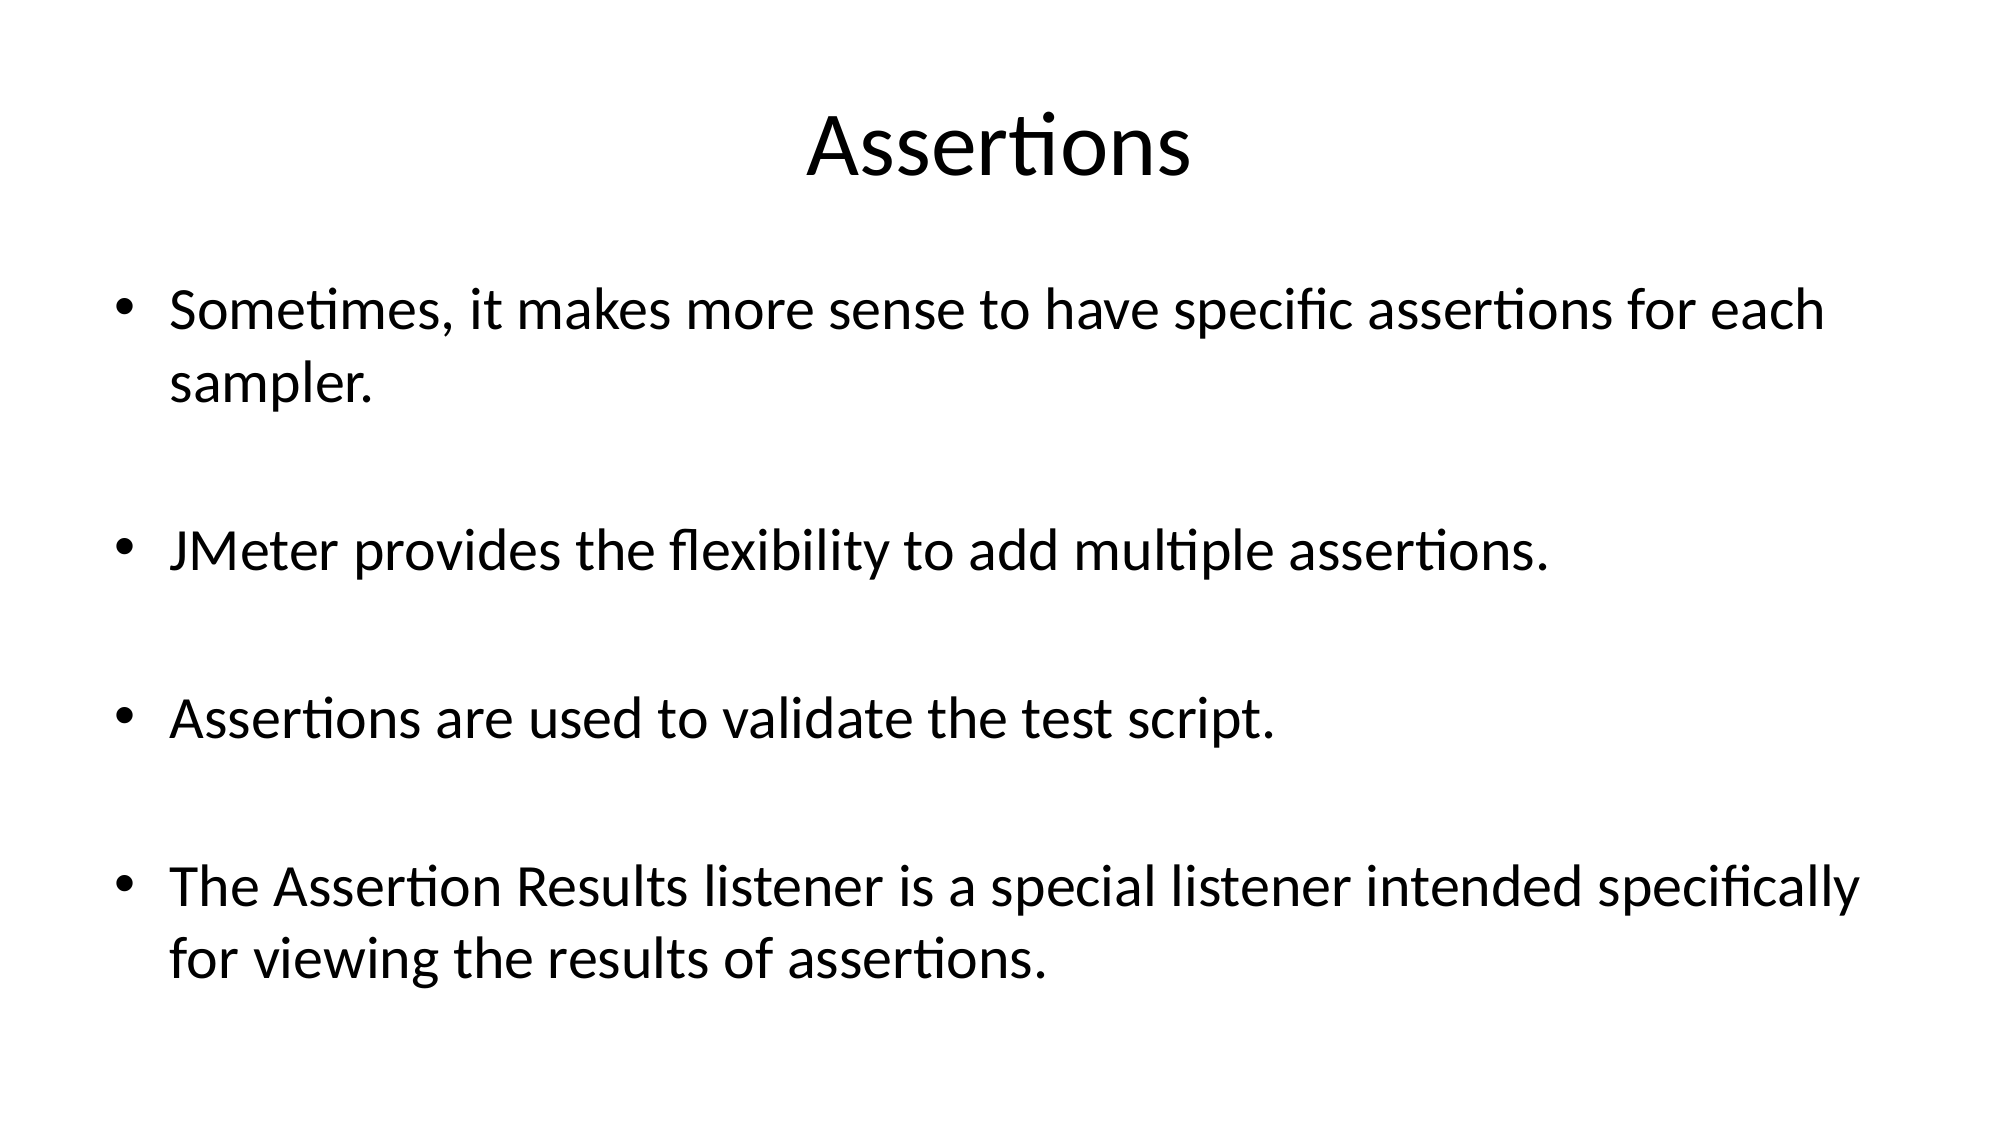

# Assertions
Sometimes, it makes more sense to have specific assertions for each sampler.

JMeter provides the flexibility to add multiple assertions.

Assertions are used to validate the test script.

The Assertion Results listener is a special listener intended specifically for viewing the results of assertions.